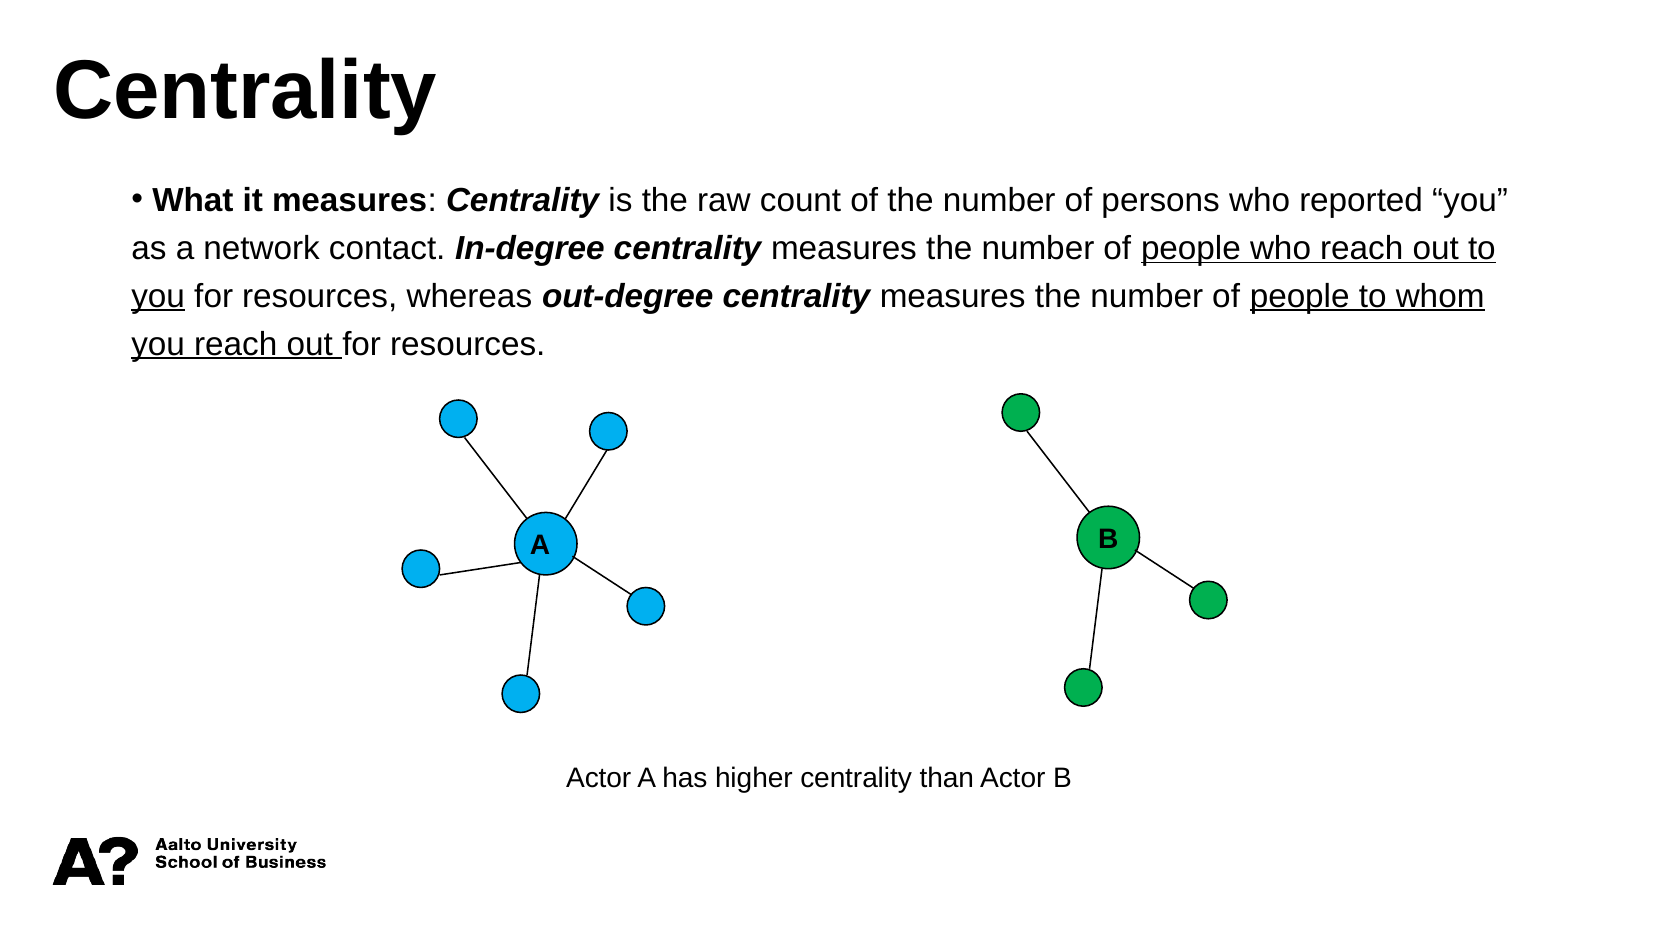

Centrality
 What it measures: Centrality is the raw count of the number of persons who reported “you” as a network contact. In-degree centrality measures the number of people who reach out to you for resources, whereas out-degree centrality measures the number of people to whom you reach out for resources.

B

A
Actor A has higher centrality than Actor B